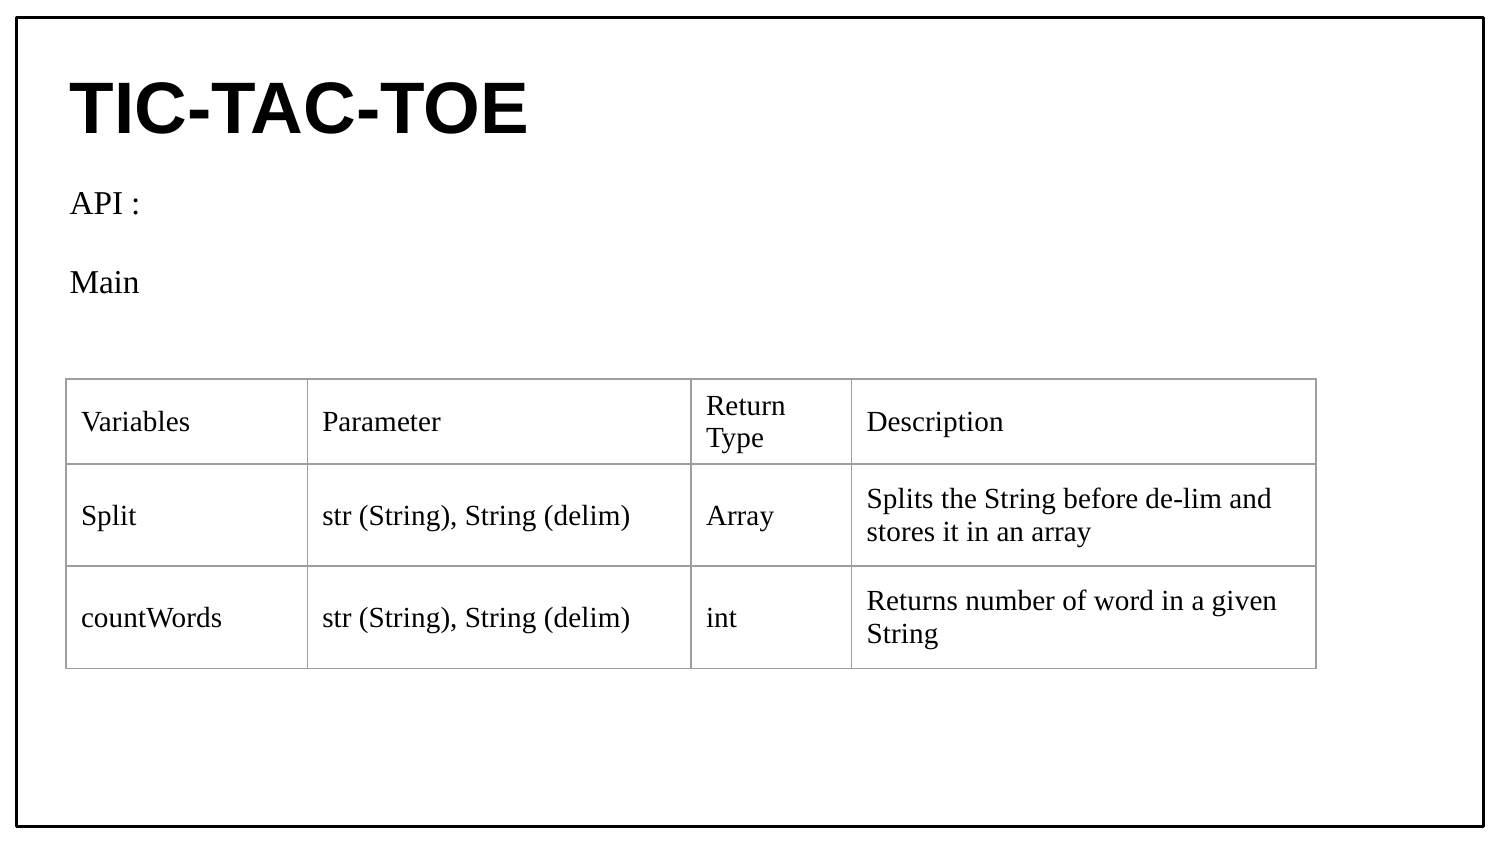

# TIC-TAC-TOE
API :

Main

| Variables | Parameter | Return Type | Description |
| --- | --- | --- | --- |
| Split | str (String), String (delim) | Array | Splits the String before de-lim and stores it in an array |
| countWords | str (String), String (delim) | int | Returns number of word in a given String |